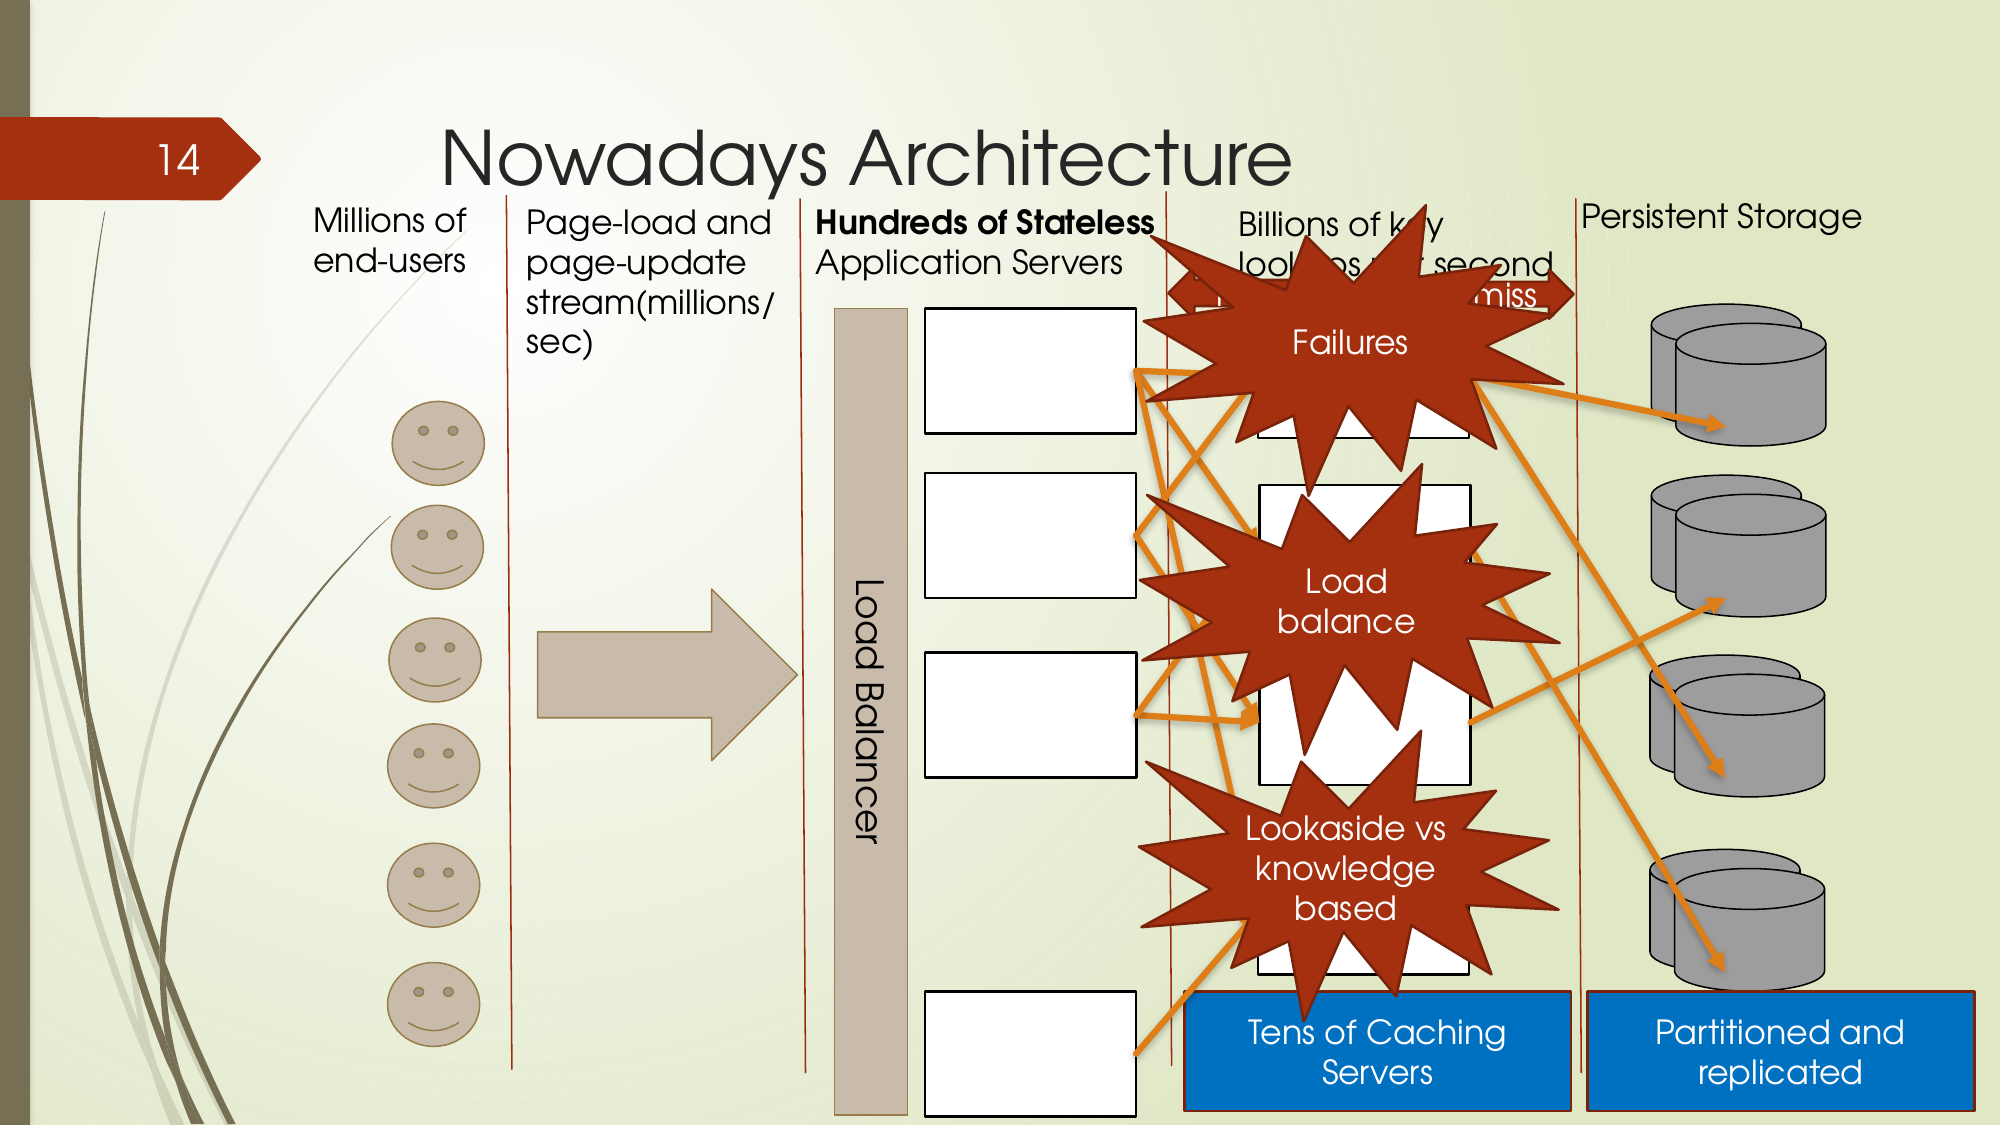

# Nowadays Architecture
14
Persistent Storage
Millions of
end-users
Page-load and page-update
stream(millions/sec)
Hundreds of Stateless Application Servers
Billions of key lookups per second
Failures
hit
miss

Load balance

Load Balancer

Lookaside vs knowledge based

Tens of Caching Servers
Partitioned and replicated